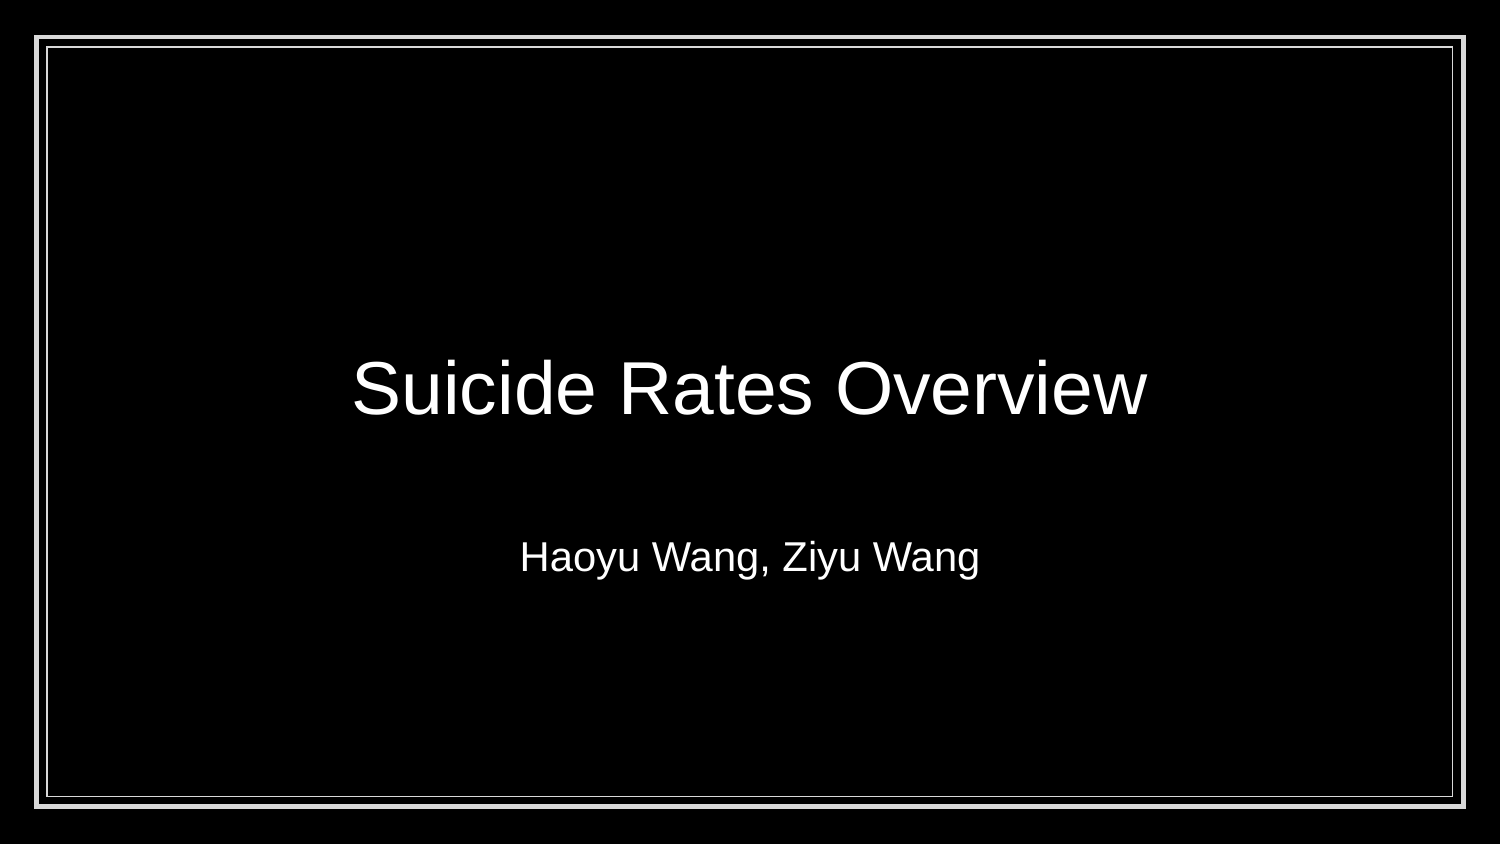

# Suicide Rates Overview
Haoyu Wang, Ziyu Wang